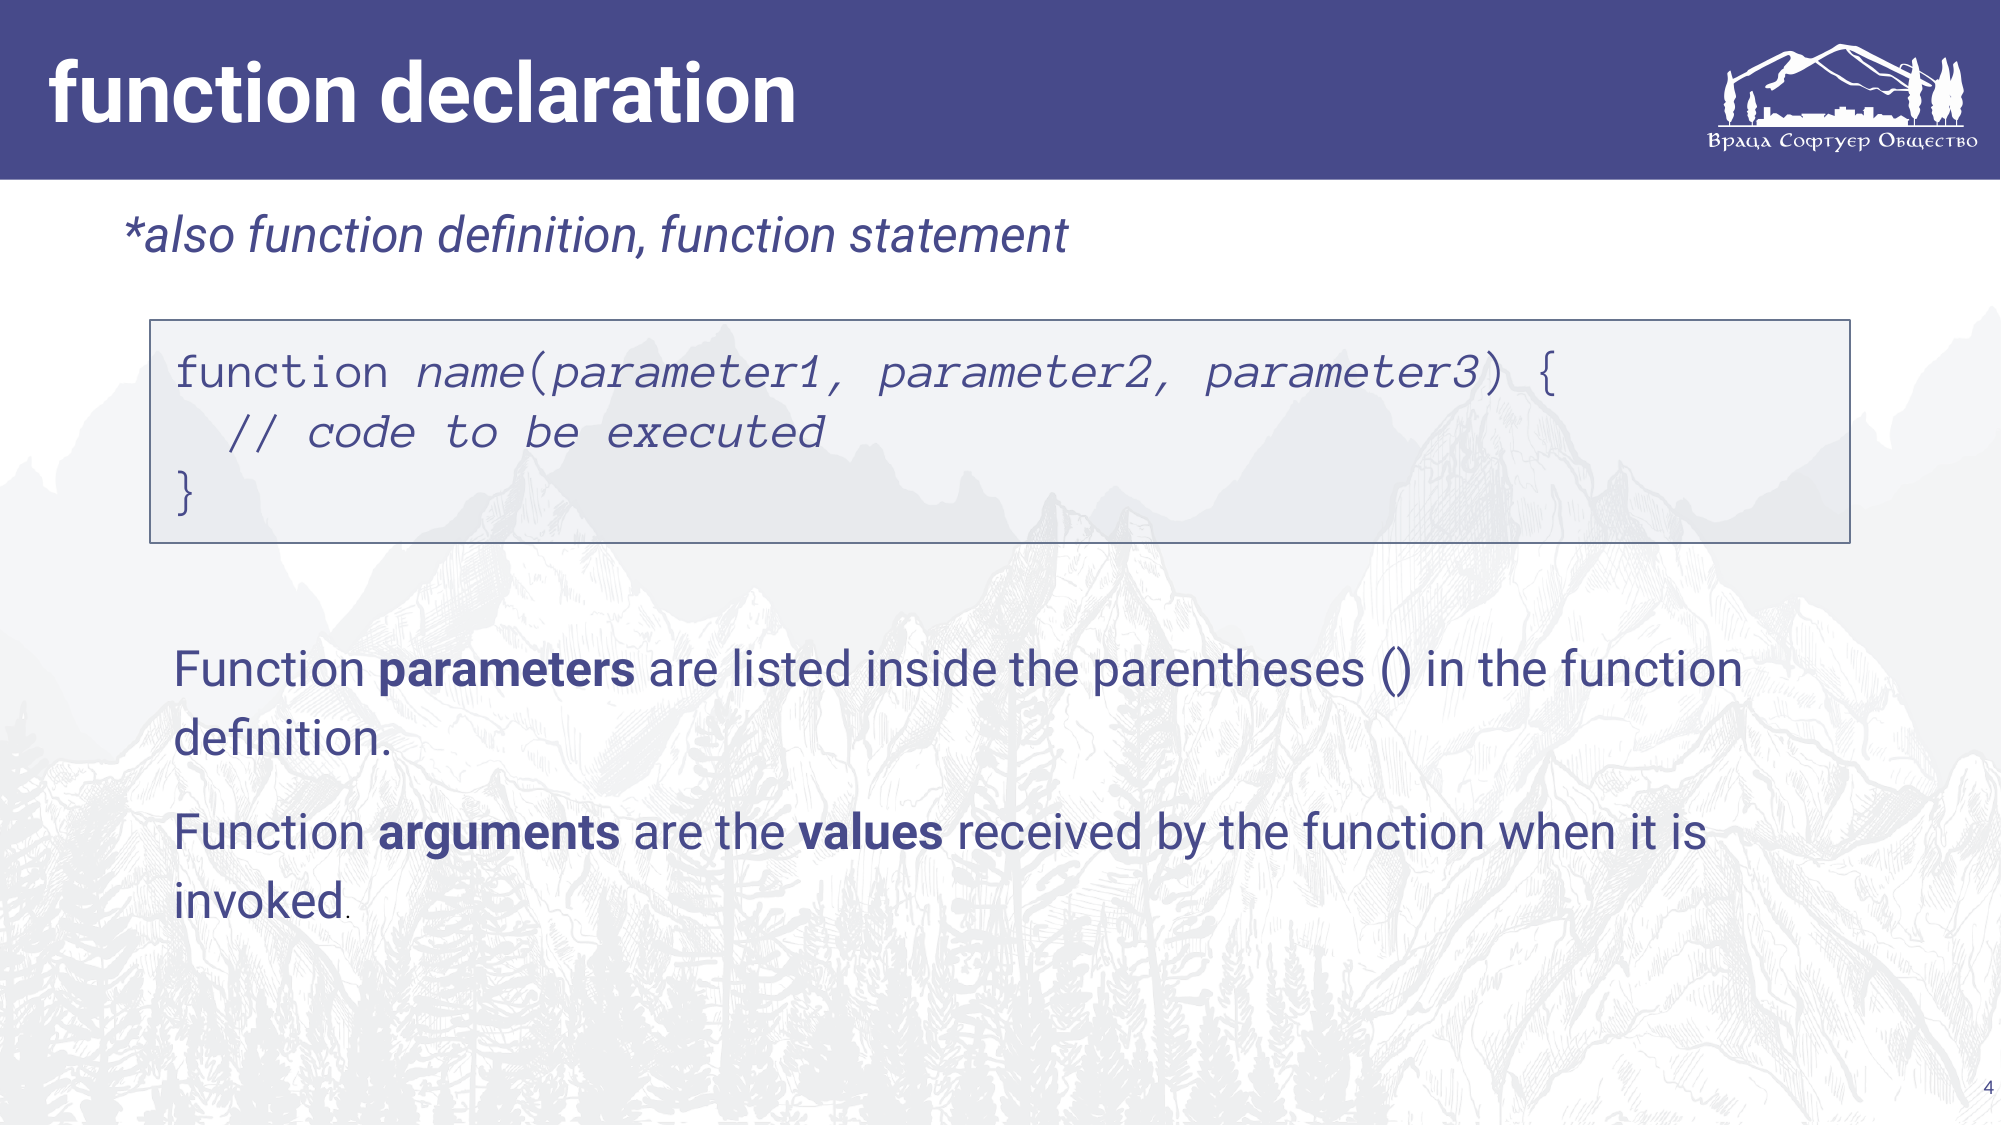

# function declaration
*also function definition, function statement

function name(parameter1, parameter2, parameter3) {
  // code to be executed
}

Function parameters are listed inside the parentheses () in the function definition.
Function arguments are the values received by the function when it is invoked.

4